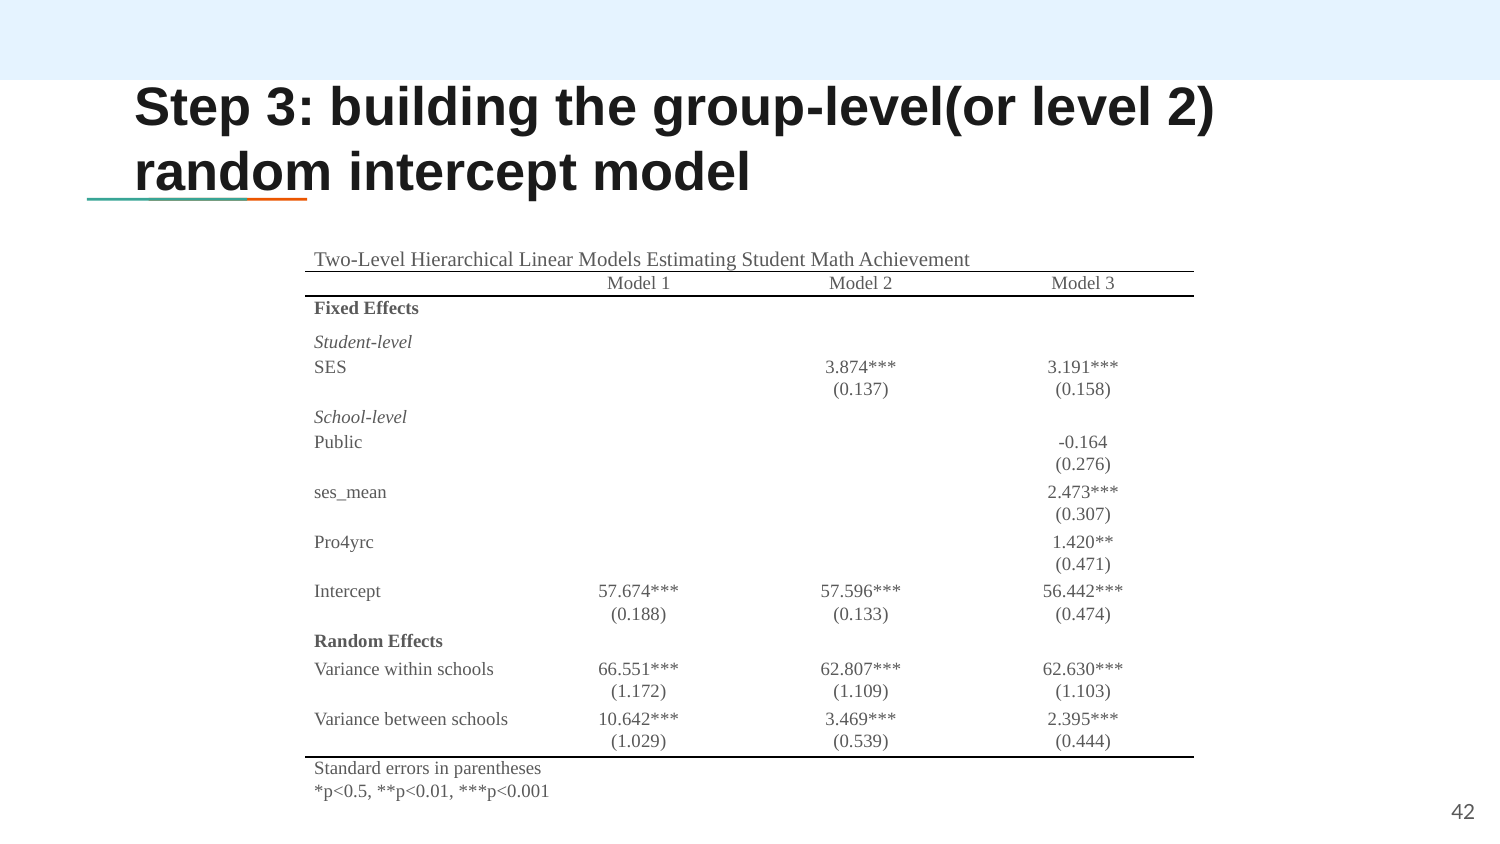

# Step 3: building the group-level(or level 2) random intercept model

| Two-Level Hierarchical Linear Models Estimating Student Math Achievement |  |  |  |
| --- | --- | --- | --- |
|  | Model 1 | Model 2 | Model 3 |
| Fixed Effects |  |  |  |
| Student-level |  |  |  |
| SES |  | 3.874\*\*\* (0.137) | 3.191\*\*\* (0.158) |
| School-level |  |  |  |
| Public |  |  | -0.164 (0.276) |
| ses\_mean |  |  | 2.473\*\*\* (0.307) |
| Pro4yrc |  |  | 1.420\*\* (0.471) |
| Intercept | 57.674\*\*\* (0.188) | 57.596\*\*\* (0.133) | 56.442\*\*\* (0.474) |
| Random Effects |  |  |  |
| Variance within schools | 66.551\*\*\* (1.172) | 62.807\*\*\* (1.109) | 62.630\*\*\* (1.103) |
| Variance between schools | 10.642\*\*\* (1.029) | 3.469\*\*\* (0.539) | 2.395\*\*\* (0.444) |
| Standard errors in parentheses \*p<0.5, \*\*p<0.01, \*\*\*p<0.001 |  |  |  |
42